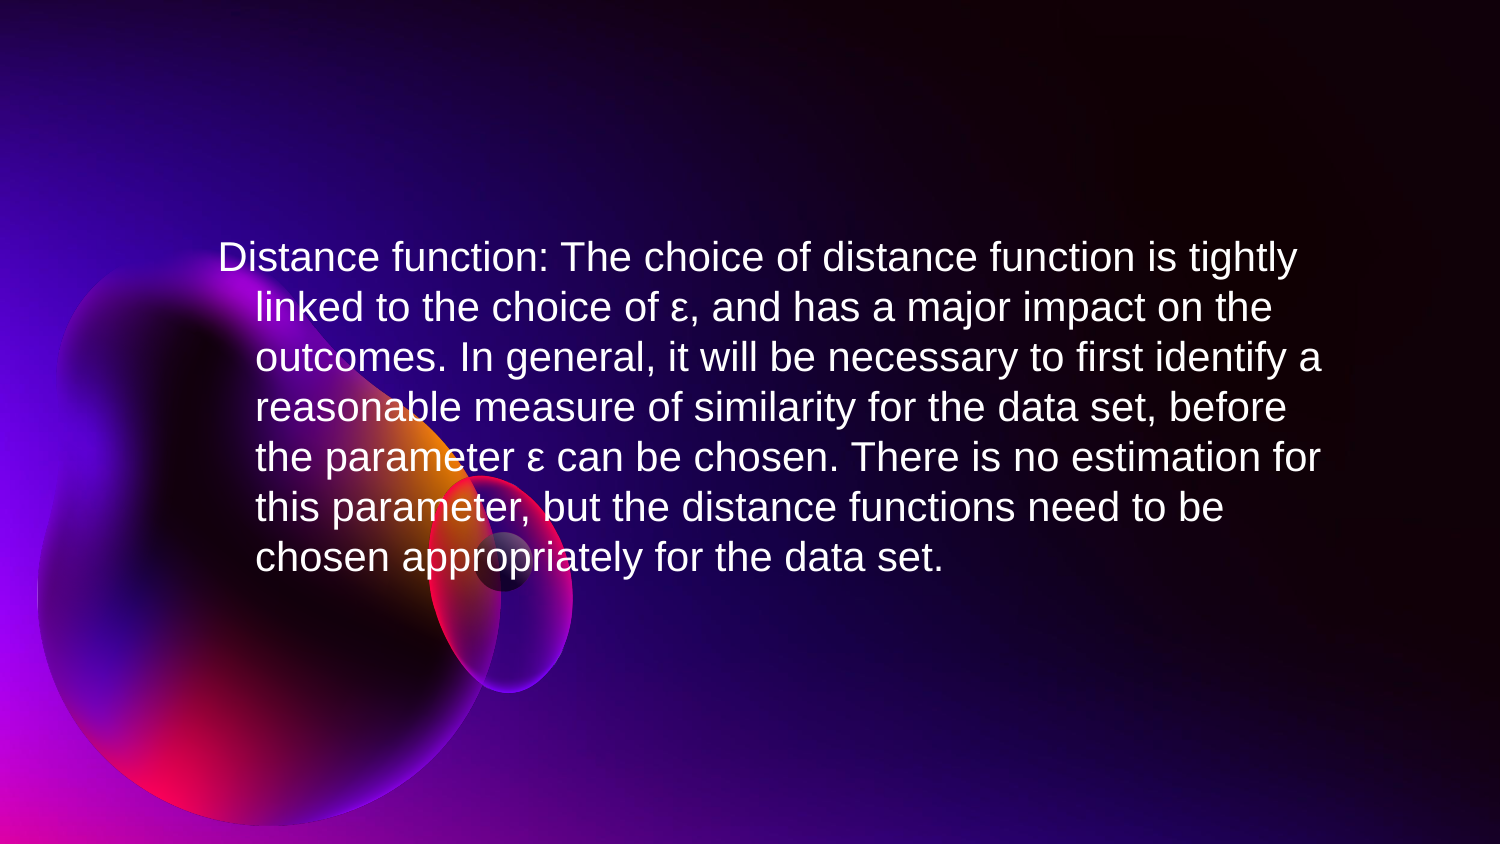

Distance function: The choice of distance function is tightly linked to the choice of ε, and has a major impact on the outcomes. In general, it will be necessary to first identify a reasonable measure of similarity for the data set, before the parameter ε can be chosen. There is no estimation for this parameter, but the distance functions need to be chosen appropriately for the data set.